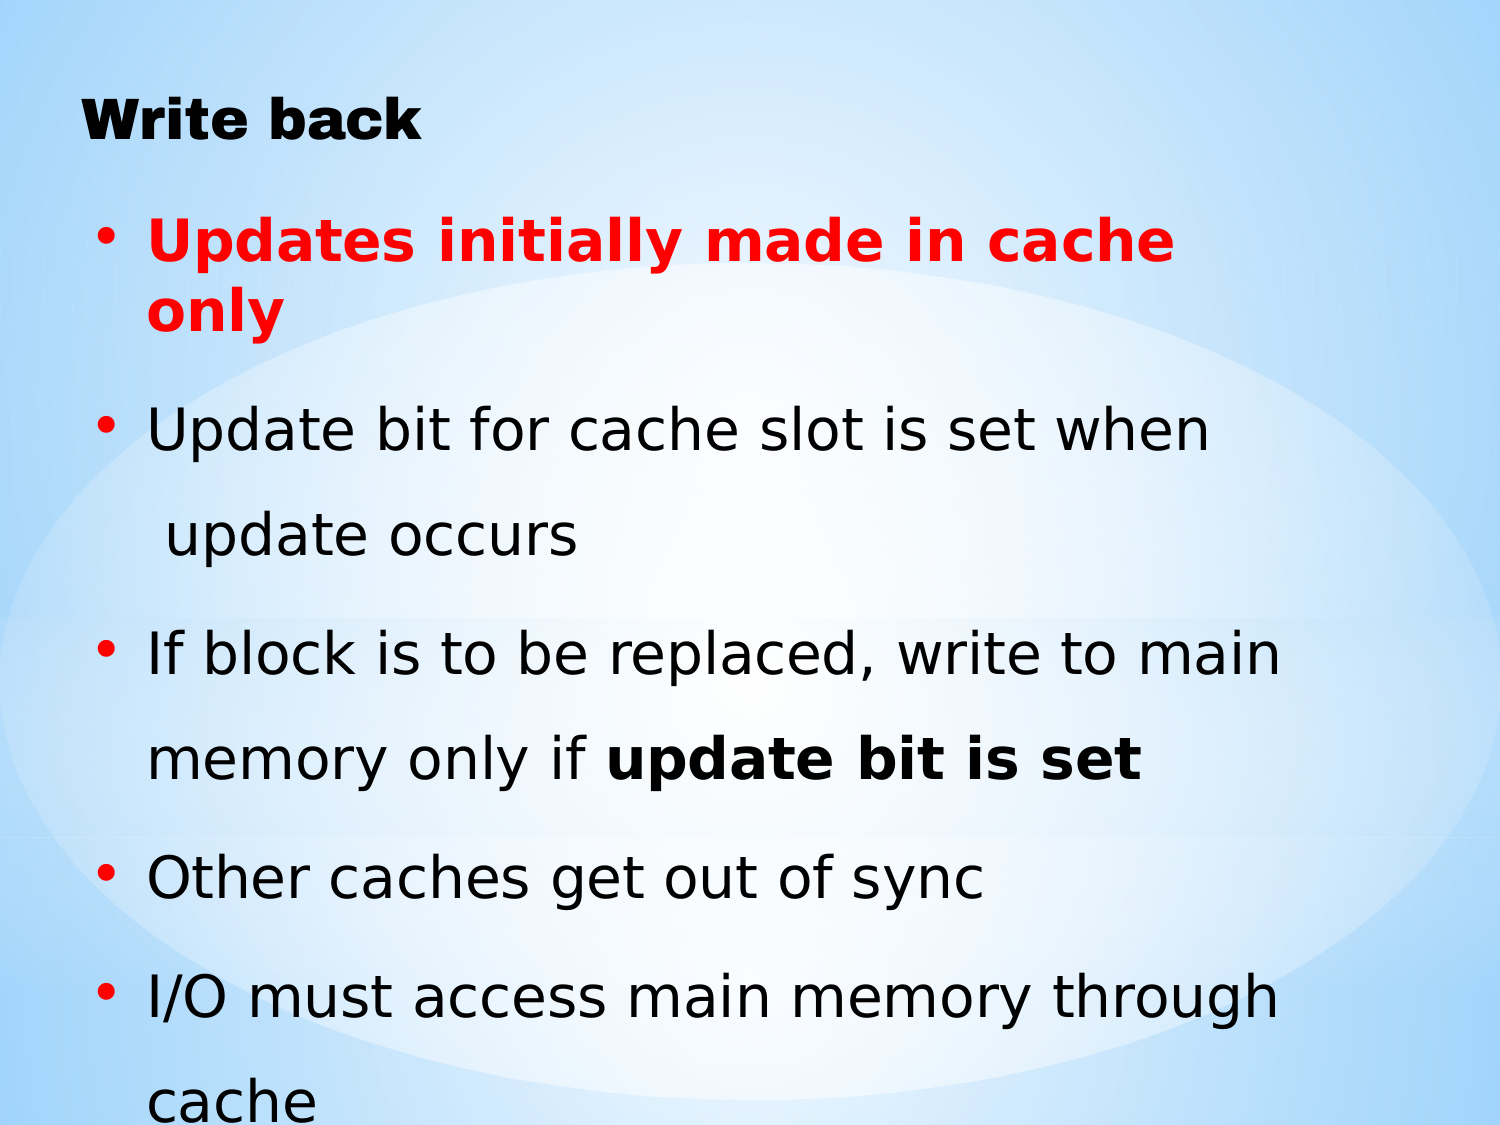

Write back
Updates initially made in cache only
Update bit for cache slot is set when  update occurs
If block is to be replaced, write to main  memory only if update bit is set
Other caches get out of sync
I/O must access main memory through  cache